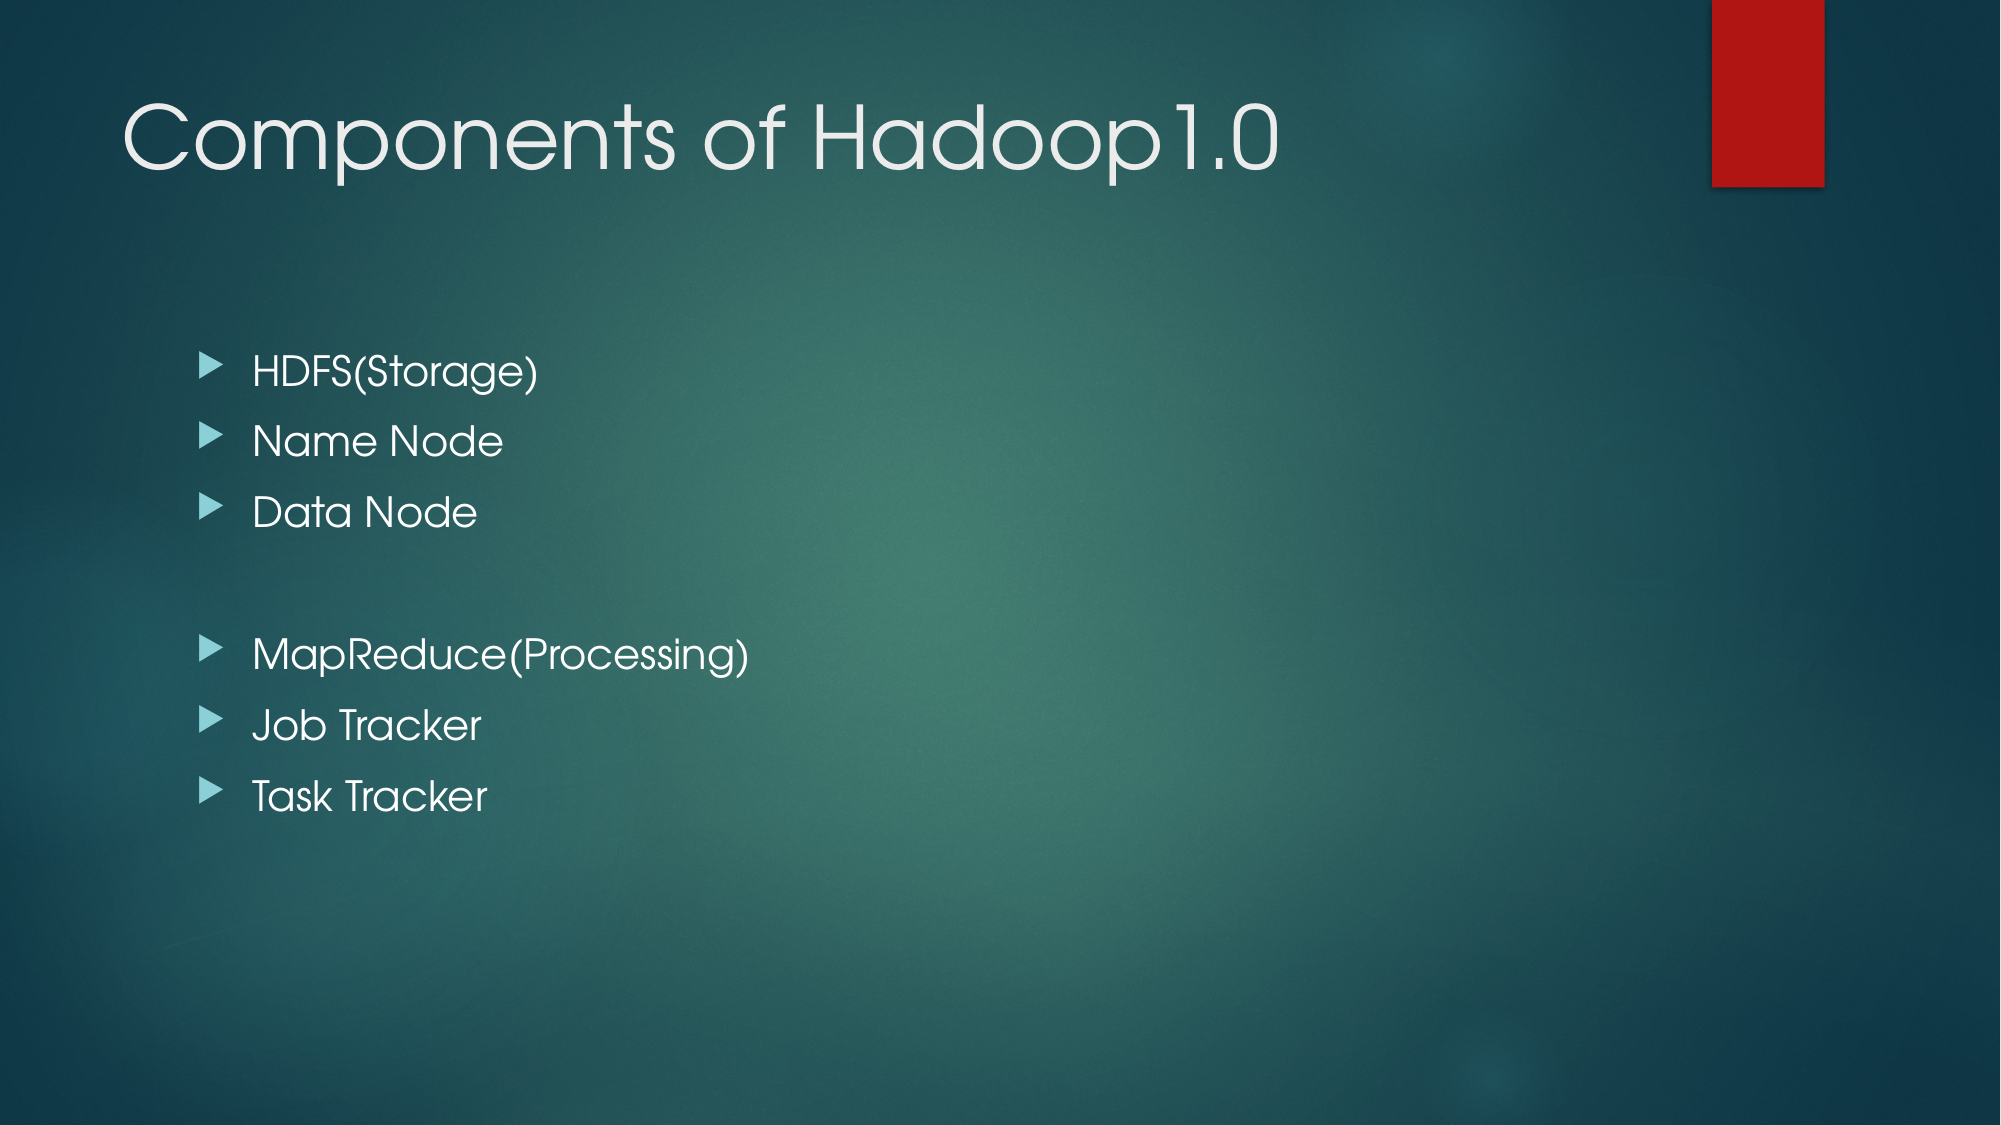

# Components of Hadoop1.0
HDFS(Storage)
Name Node
Data Node

MapReduce(Processing)
Job Tracker
Task Tracker